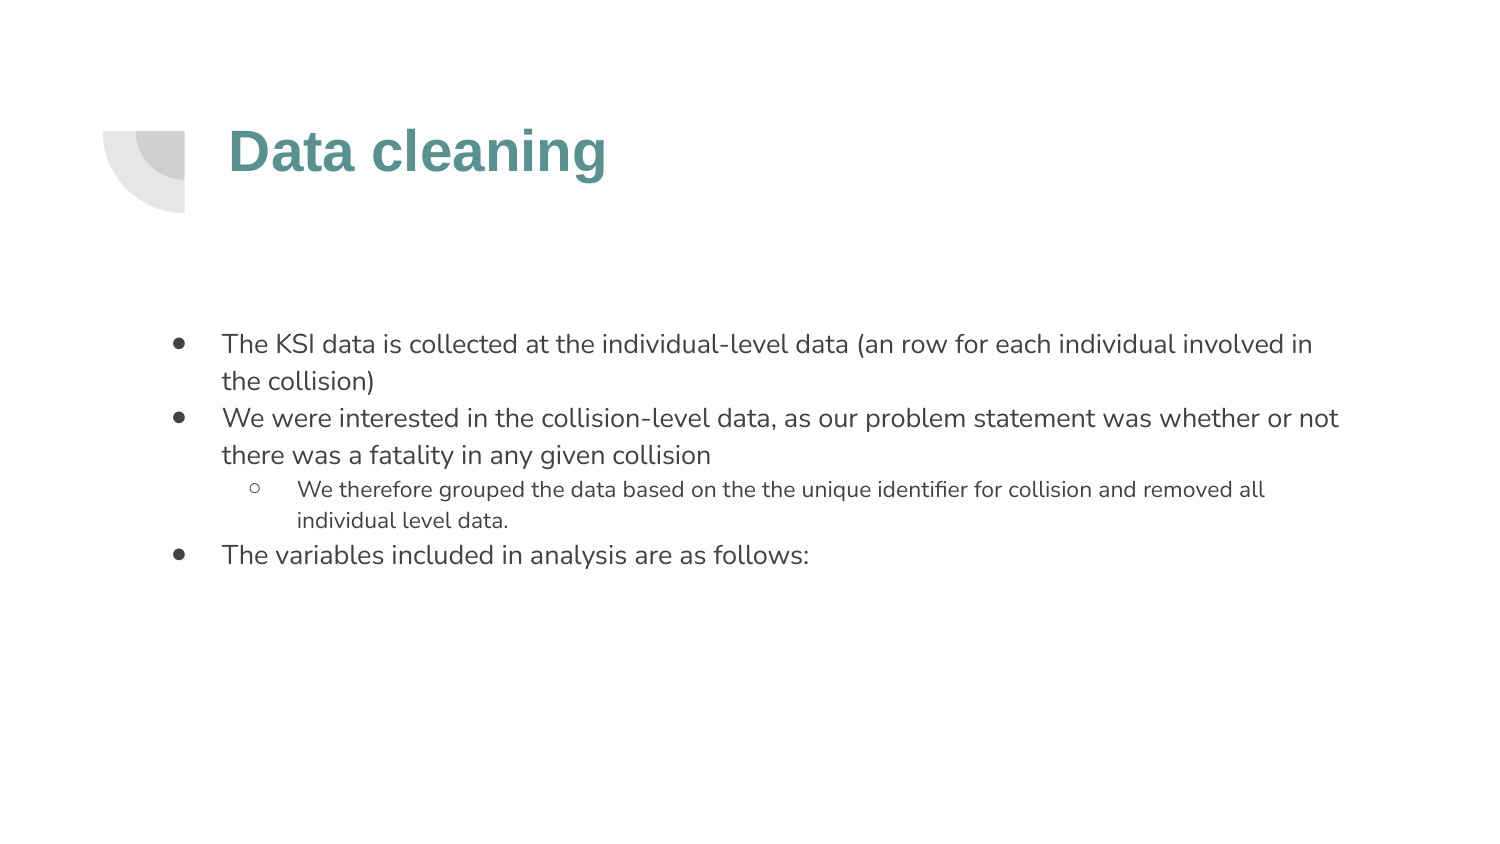

# Data cleaning
The KSI data is collected at the individual-level data (an row for each individual involved in the collision)
We were interested in the collision-level data, as our problem statement was whether or not there was a fatality in any given collision
We therefore grouped the data based on the the unique identifier for collision and removed all individual level data.
The variables included in analysis are as follows: